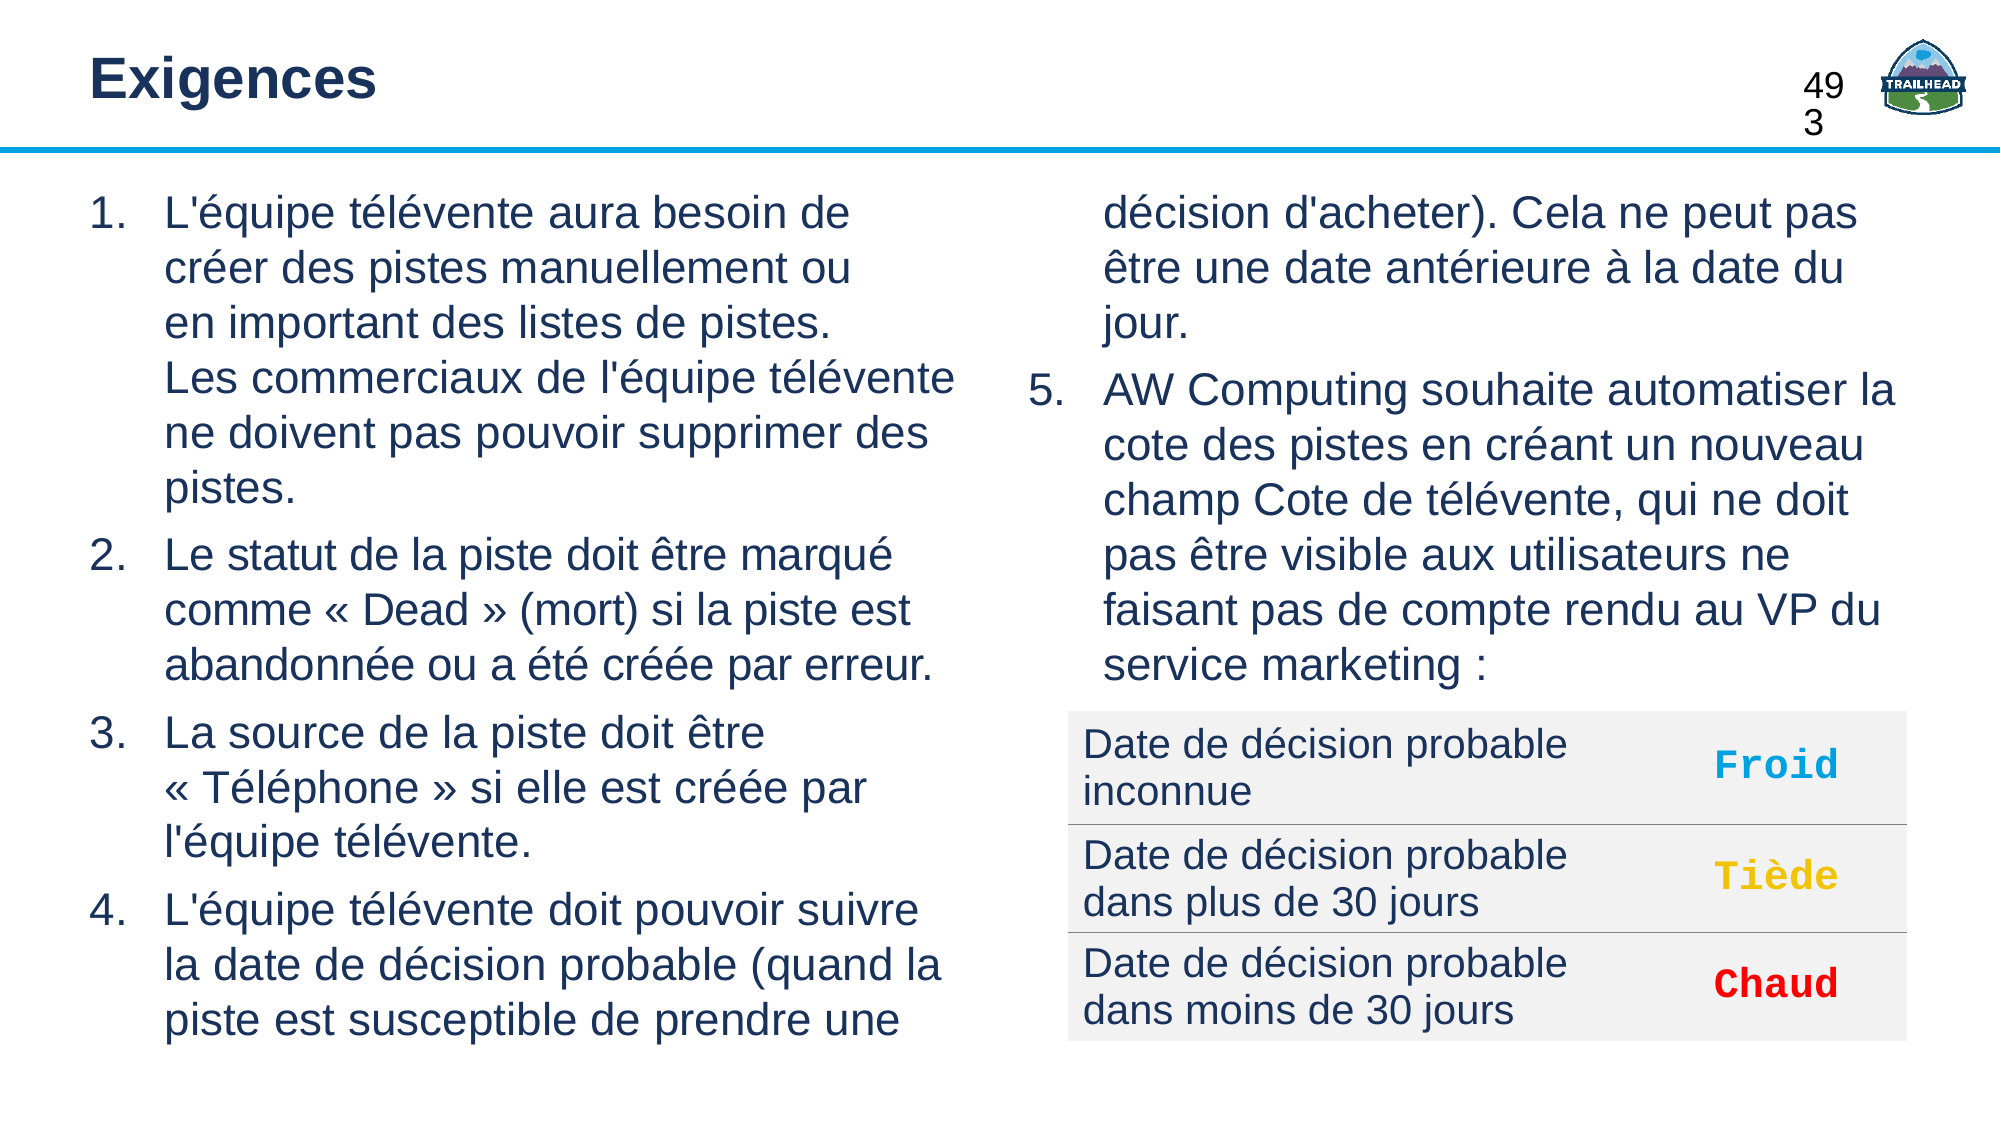

Exigences
493
L'équipe télévente aura besoin de créer des pistes manuellement ou
en important des listes de pistes.
Les commerciaux de l'équipe télévente ne doivent pas pouvoir supprimer des pistes.
Le statut de la piste doit être marqué comme « Dead » (mort) si la piste est abandonnée ou a été créée par erreur.
La source de la piste doit être « Téléphone » si elle est créée par l'équipe télévente.
L'équipe télévente doit pouvoir suivre la date de décision probable (quand la piste est susceptible de prendre une décision d'acheter). Cela ne peut pas être une date antérieure à la date du jour.
AW Computing souhaite automatiser la cote des pistes en créant un nouveau champ Cote de télévente, qui ne doit pas être visible aux utilisateurs ne faisant pas de compte rendu au VP du service marketing :

| Date de décision probable inconnue | Froid |
| --- | --- |
| Date de décision probable dans plus de 30 jours | Tiède |
| Date de décision probable dans moins de 30 jours | Chaud |